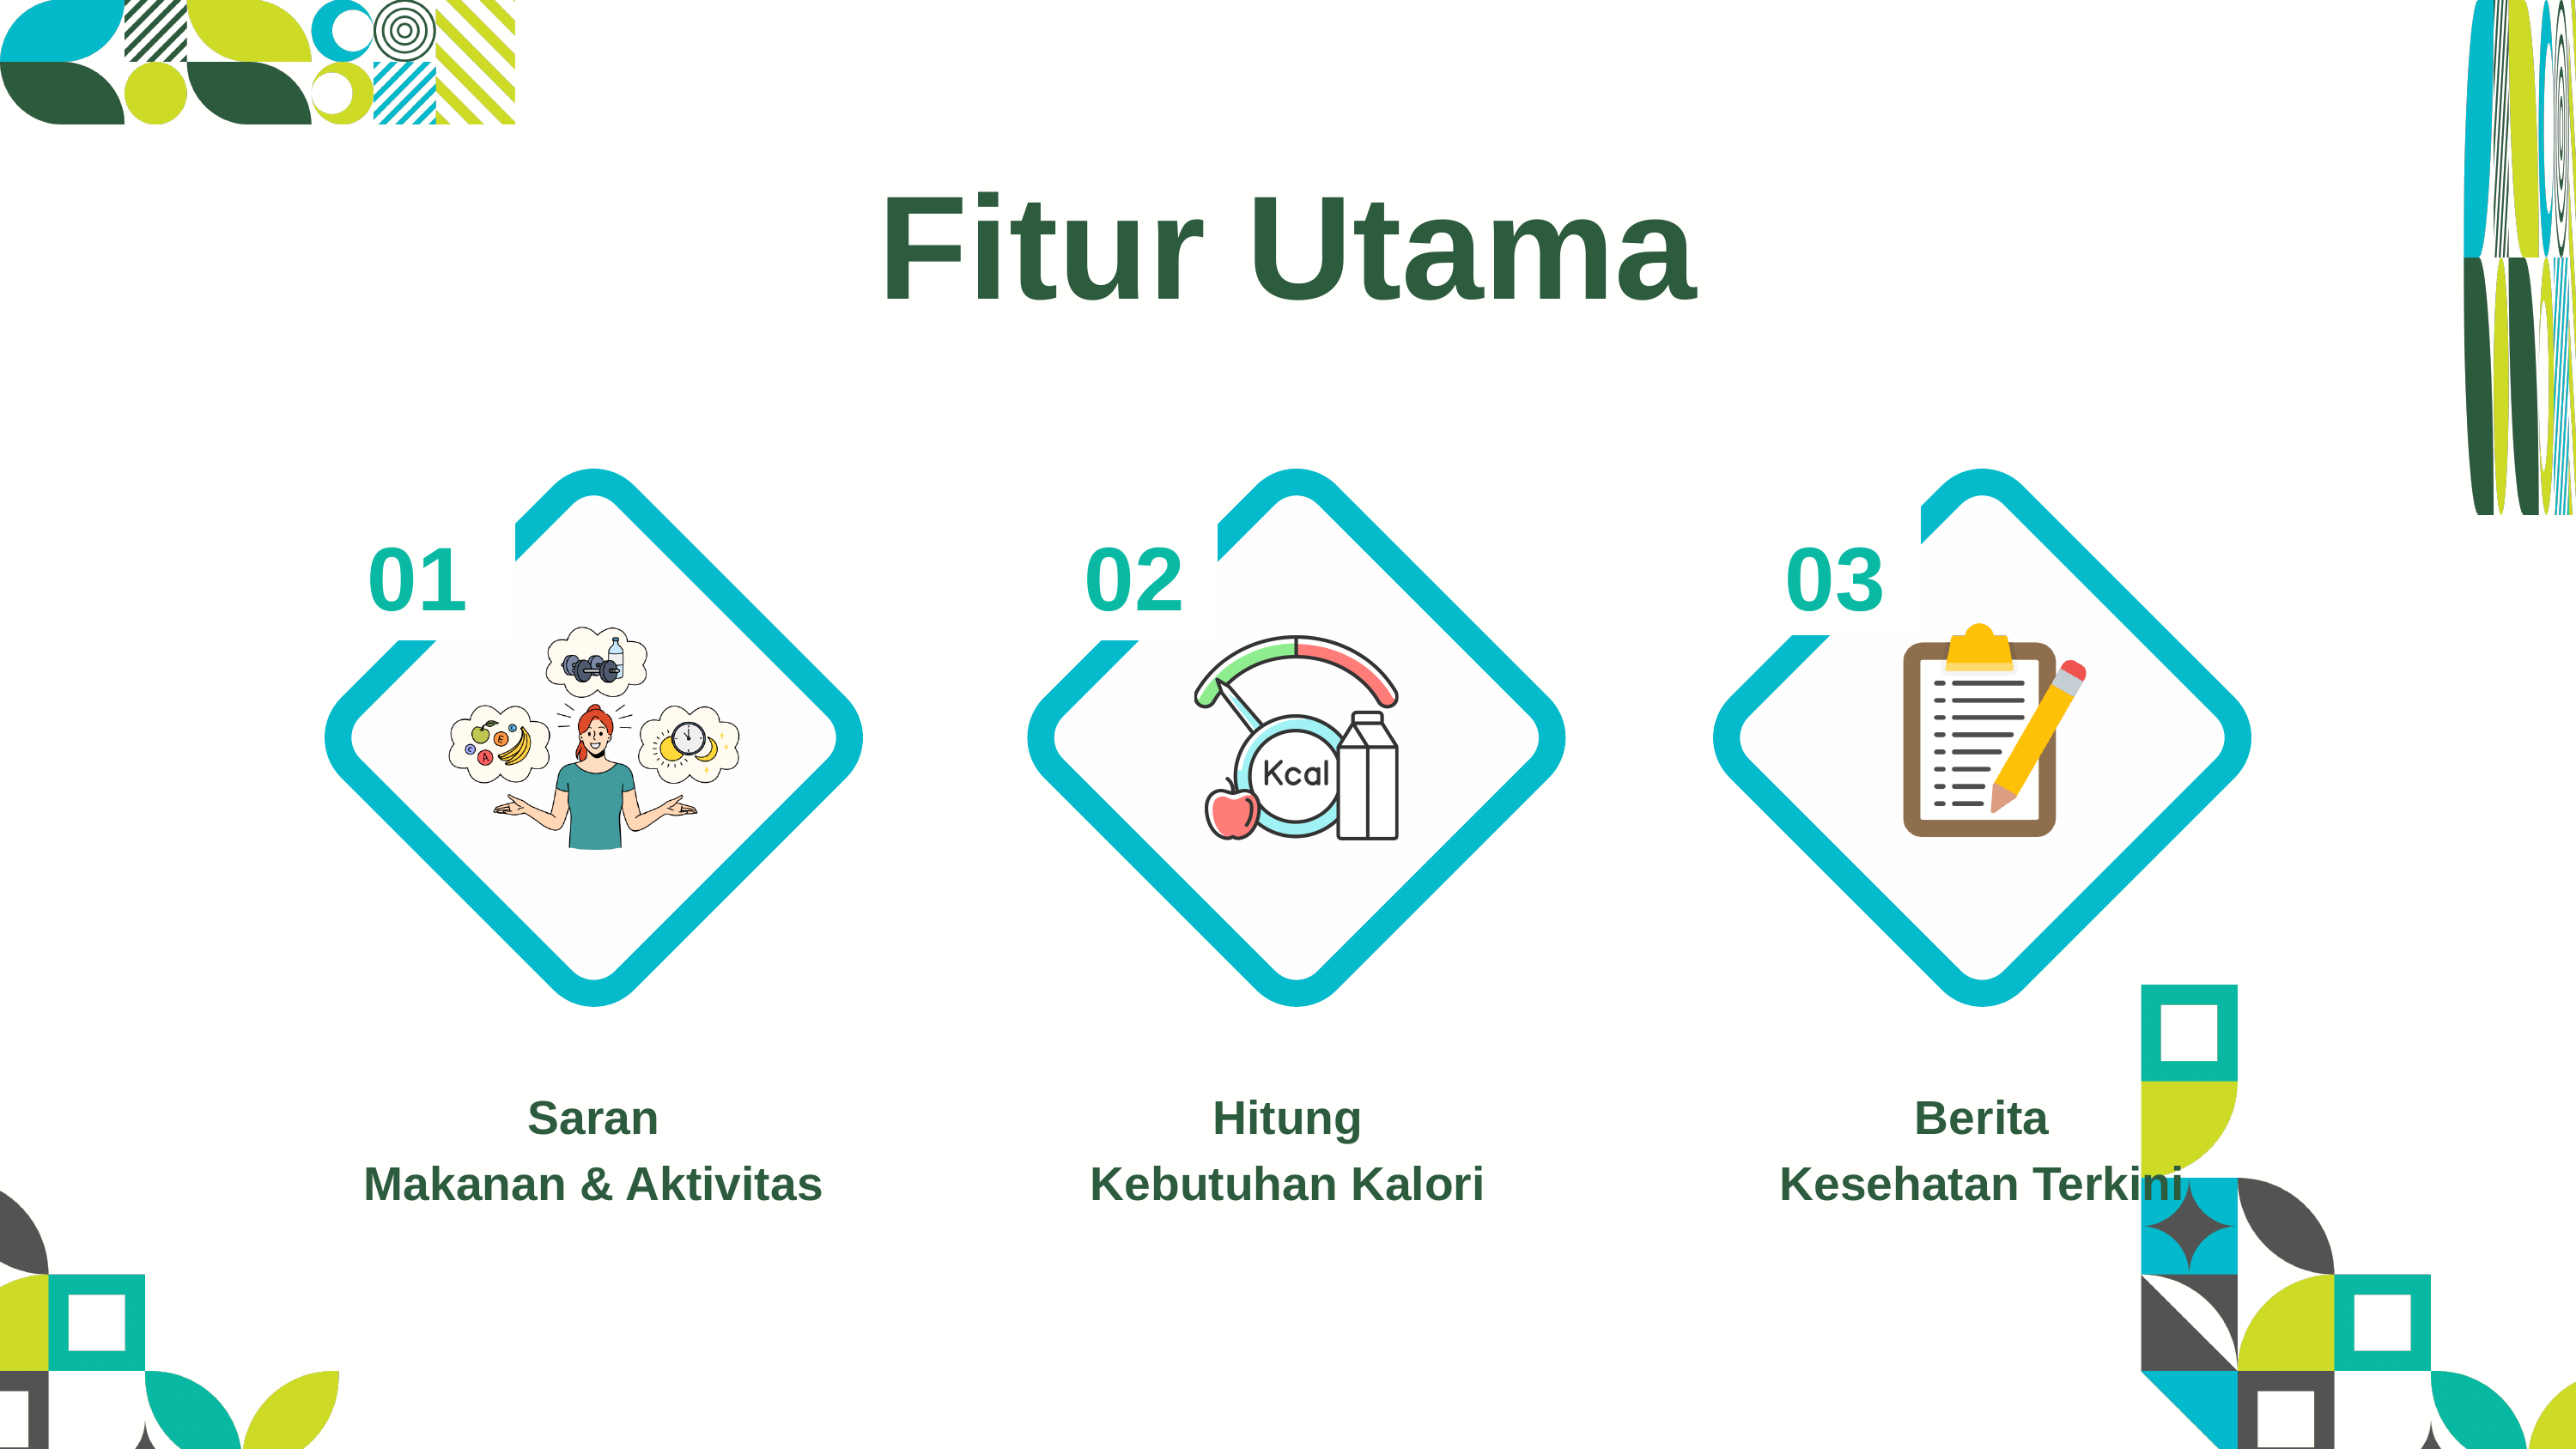

Fitur Utama

01
02
03

Saran
Makanan & Aktivitas
Hitung Kebutuhan Kalori
Berita
Kesehatan Terkini